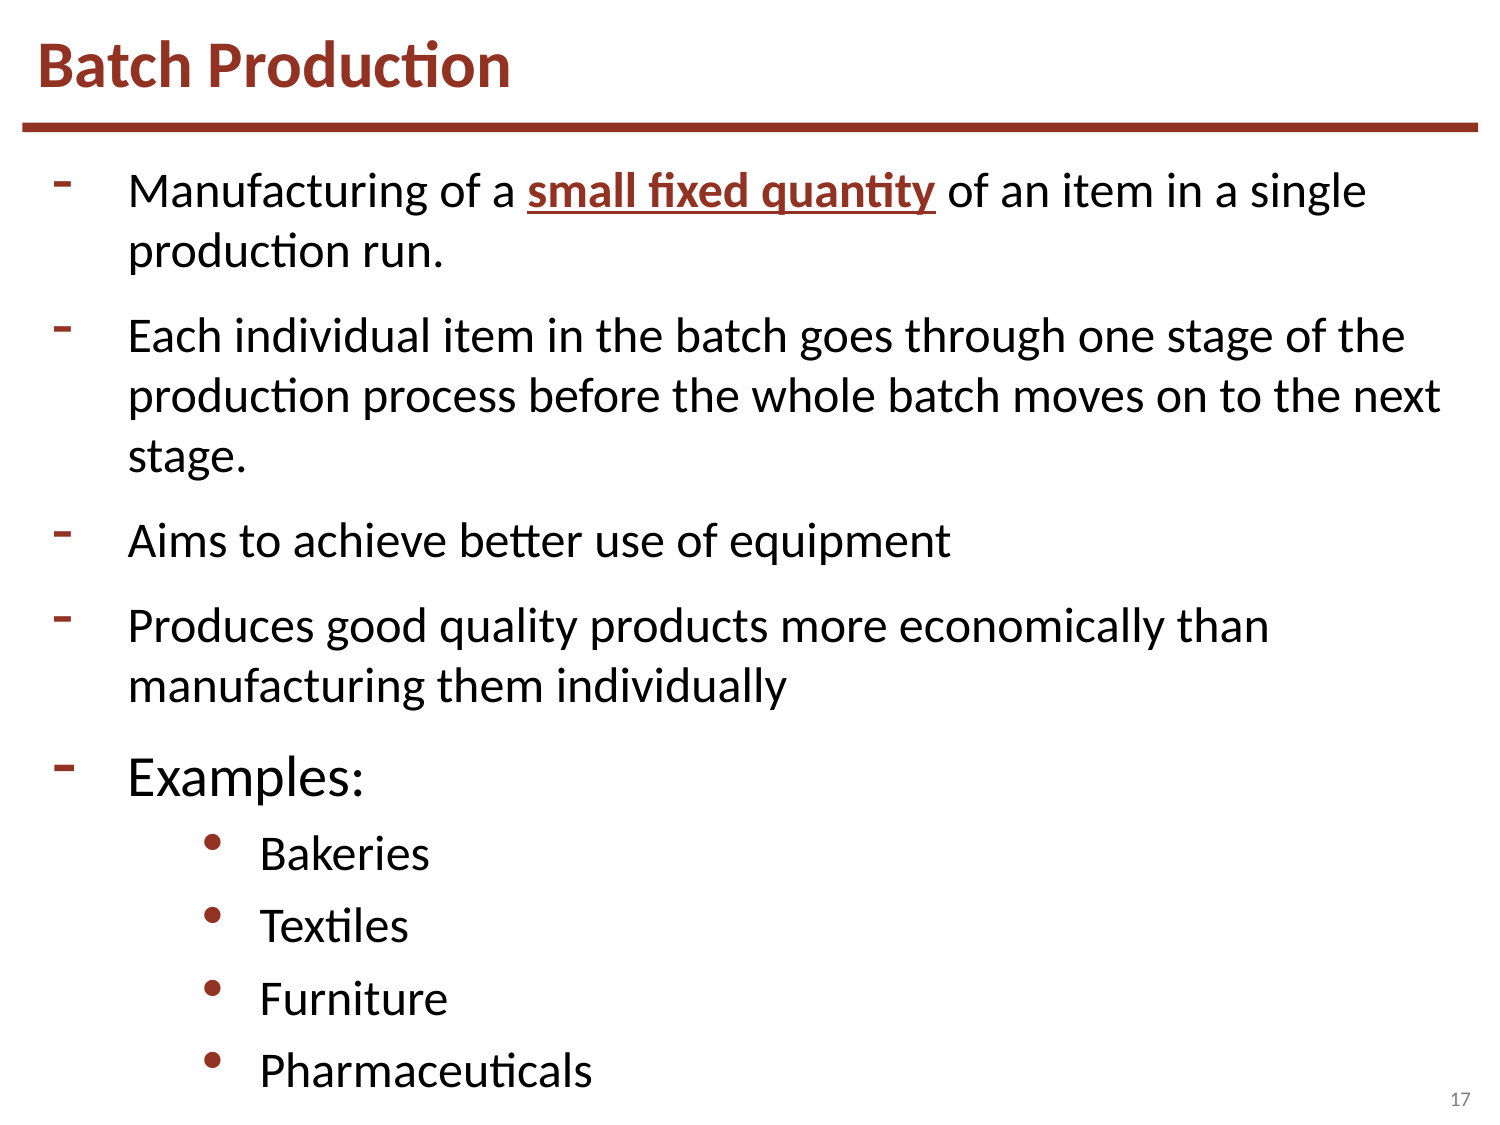

# Batch Production
Manufacturing of a small fixed quantity of an item in a single production run.
Each individual item in the batch goes through one stage of the production process before the whole batch moves on to the next stage.
Aims to achieve better use of equipment
Produces good quality products more economically than manufacturing them individually
Examples:
Bakeries
Textiles
Furniture
Pharmaceuticals